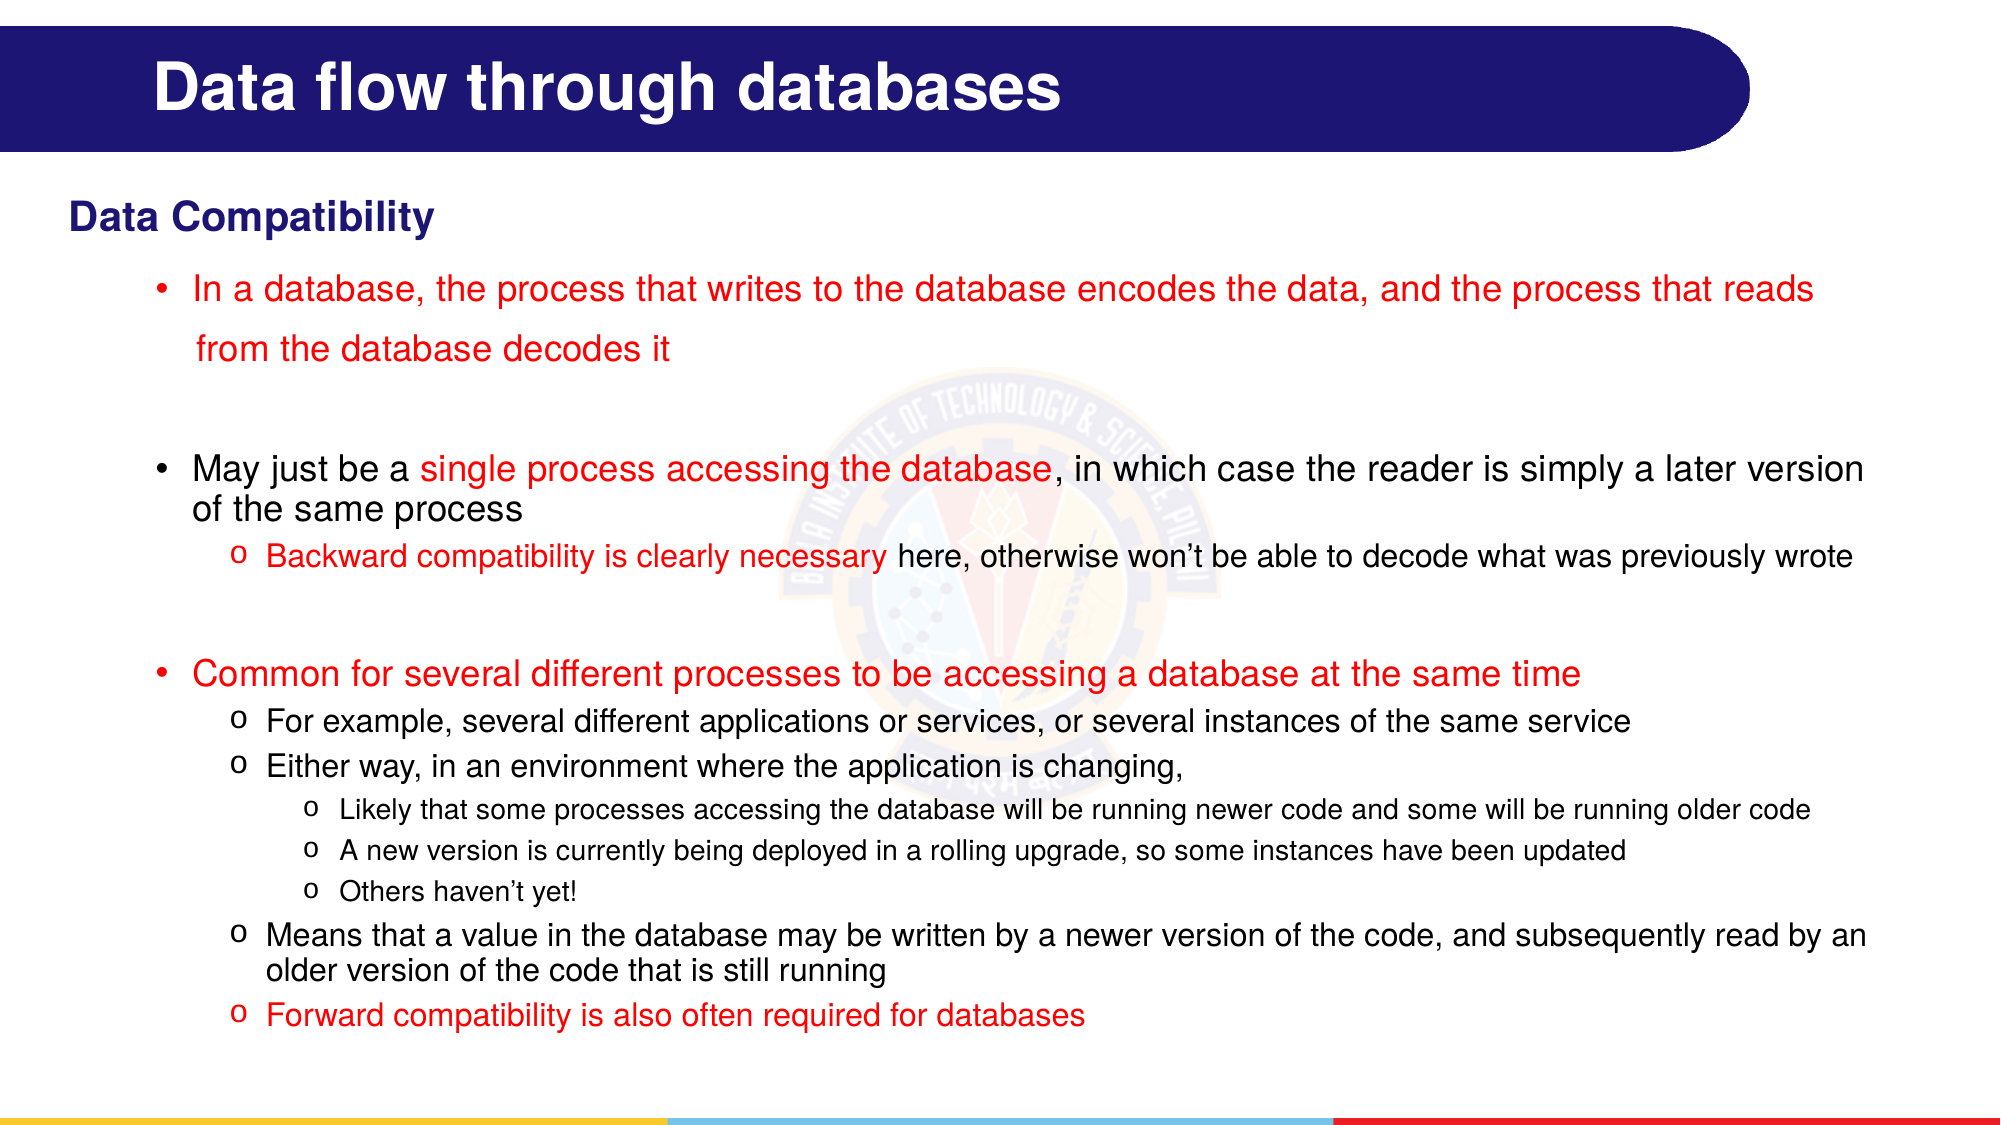

# Data flow through databases
Data Compatibility
In a database, the process that writes to the database encodes the data, and the process that reads
    from the database decodes it

May just be a single process accessing the database, in which case the reader is simply a later version of the same process
Backward compatibility is clearly necessary here, otherwise won’t be able to decode what was previously wrote

Common for several different processes to be accessing a database at the same time
For example, several different applications or services, or several instances of the same service
Either way, in an environment where the application is changing,
Likely that some processes accessing the database will be running newer code and some will be running older code
A new version is currently being deployed in a rolling upgrade, so some instances have been updated
Others haven’t yet!
Means that a value in the database may be written by a newer version of the code, and subsequently read by an older version of the code that is still running
Forward compatibility is also often required for databases